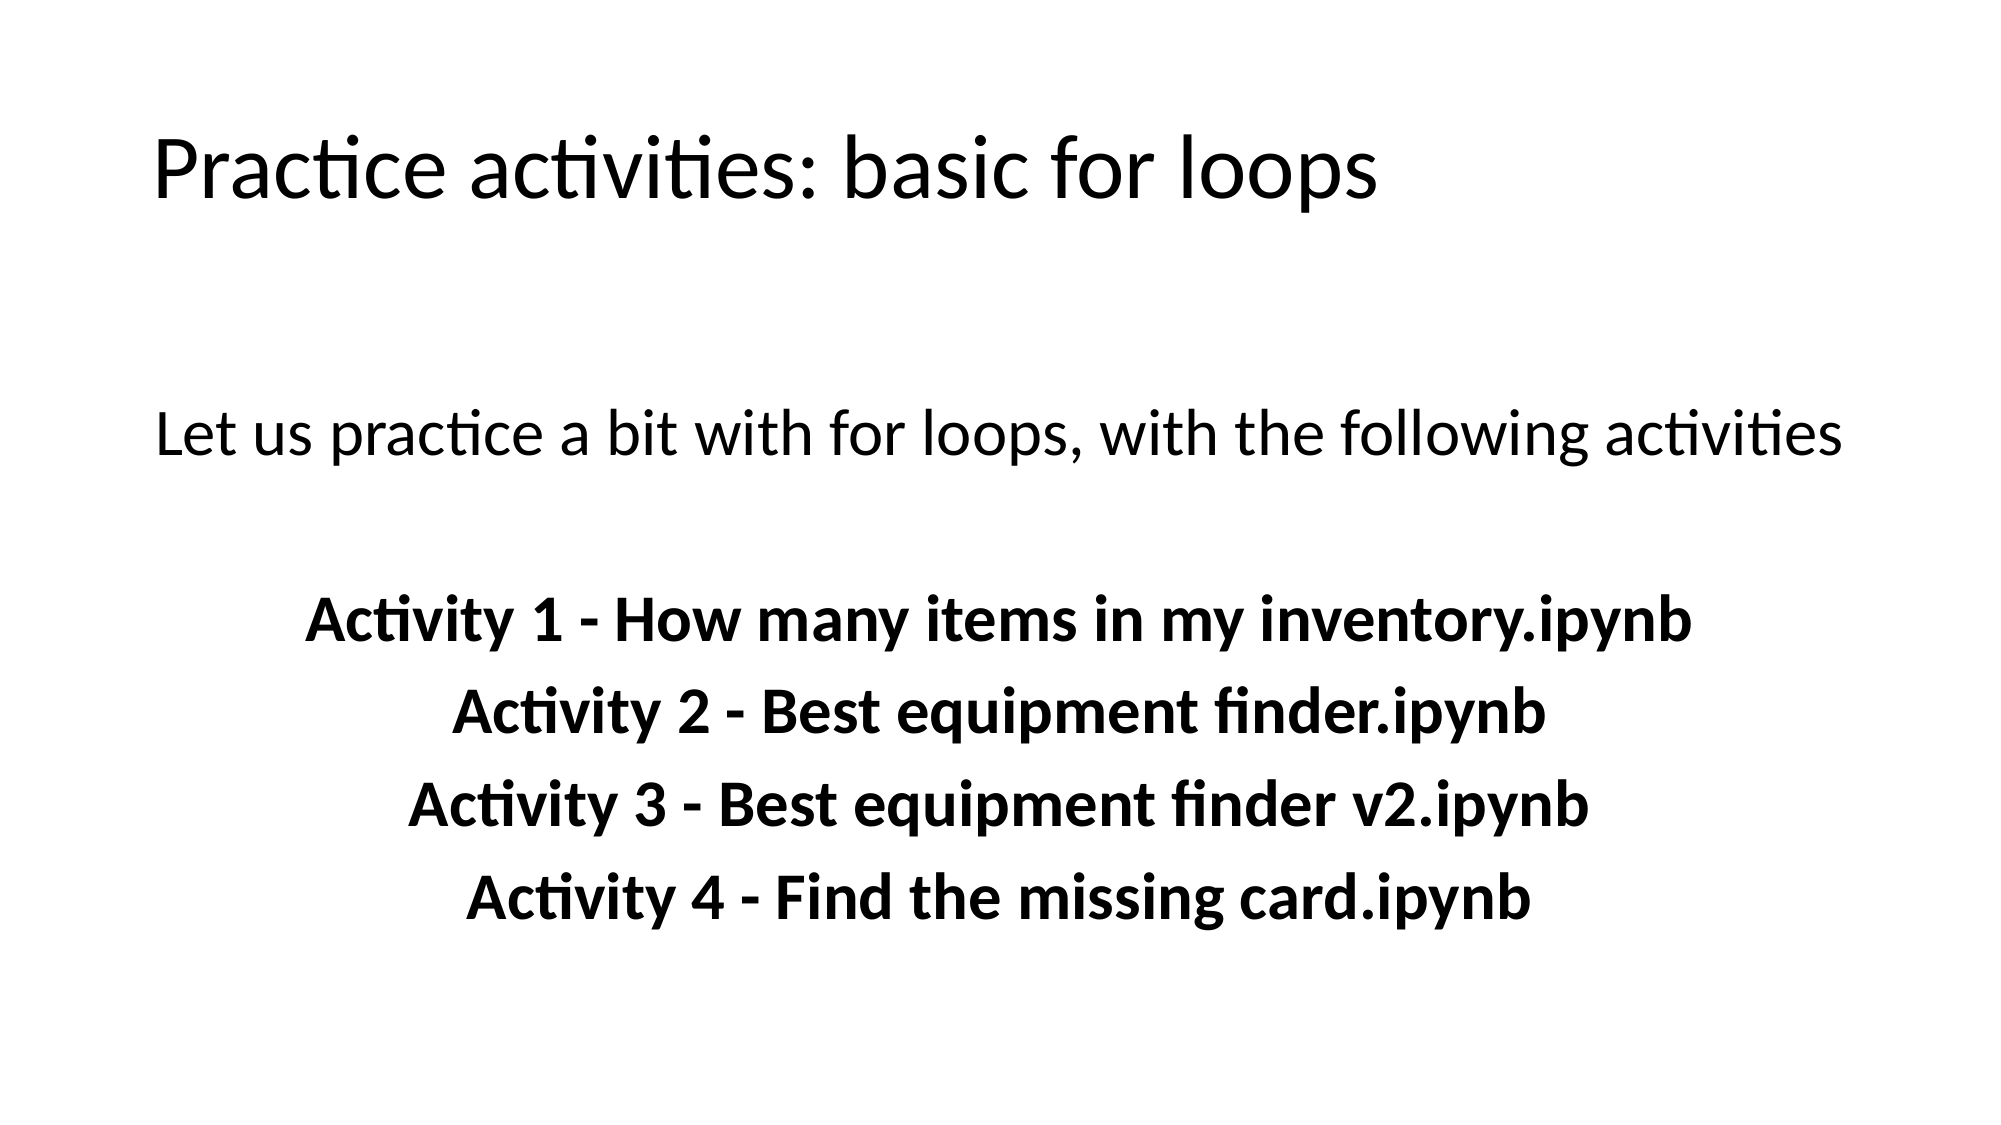

# Practice activities: basic for loops

Let us practice a bit with for loops, with the following activities

Activity 1 - How many items in my inventory.ipynb
Activity 2 - Best equipment finder.ipynb
Activity 3 - Best equipment finder v2.ipynb
Activity 4 - Find the missing card.ipynb